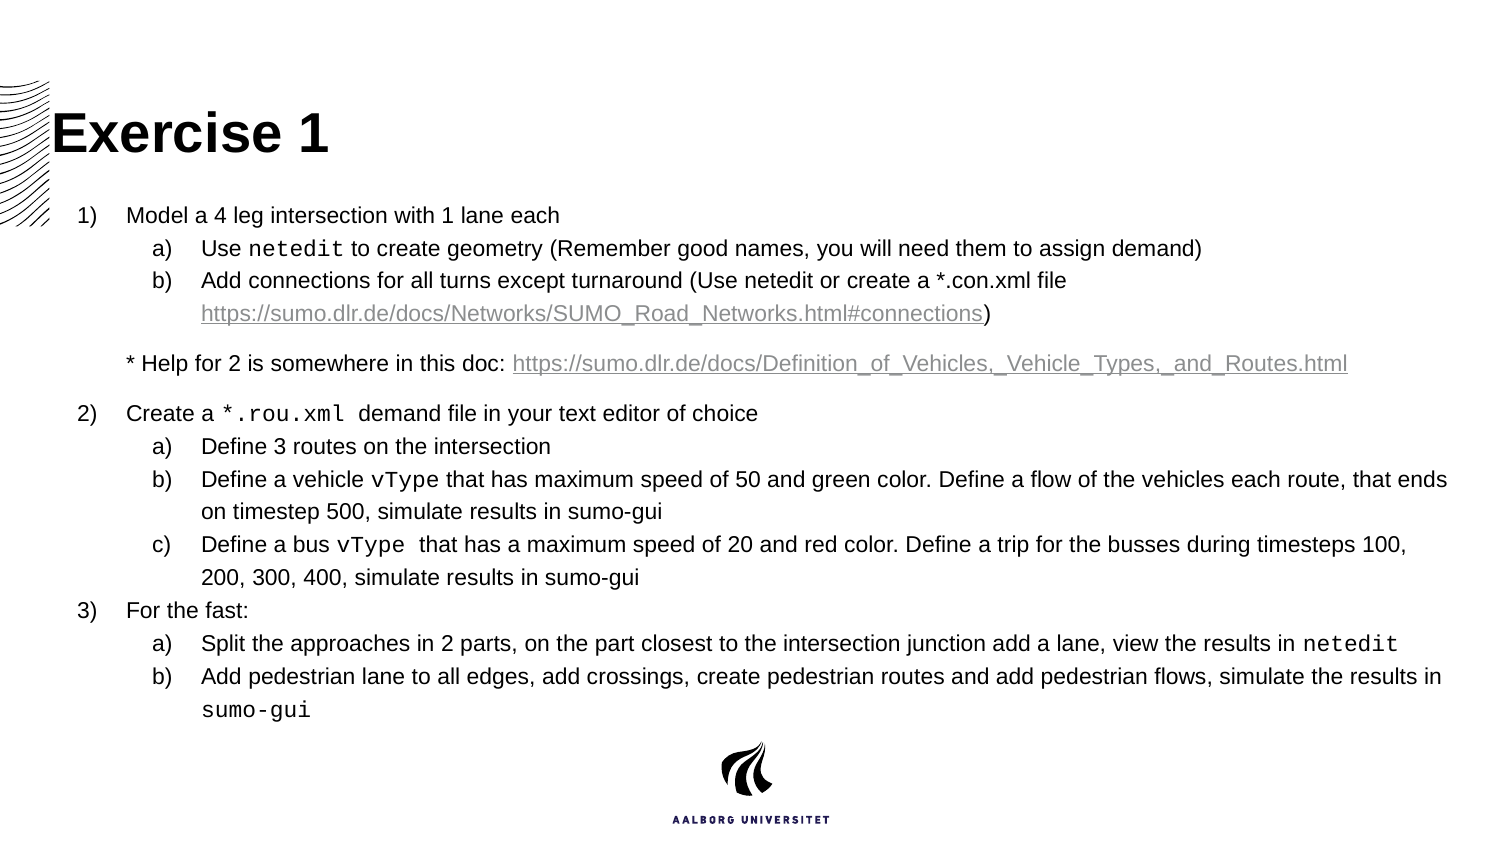

# Exercise 1
Model a 4 leg intersection with 1 lane each
Use netedit to create geometry (Remember good names, you will need them to assign demand)
Add connections for all turns except turnaround (Use netedit or create a *.con.xml file https://sumo.dlr.de/docs/Networks/SUMO_Road_Networks.html#connections)
* Help for 2 is somewhere in this doc: https://sumo.dlr.de/docs/Definition_of_Vehicles,_Vehicle_Types,_and_Routes.html
Create a *.rou.xml demand file in your text editor of choice
Define 3 routes on the intersection
Define a vehicle vType that has maximum speed of 50 and green color. Define a flow of the vehicles each route, that ends on timestep 500, simulate results in sumo-gui
Define a bus vType that has a maximum speed of 20 and red color. Define a trip for the busses during timesteps 100, 200, 300, 400, simulate results in sumo-gui
For the fast:
Split the approaches in 2 parts, on the part closest to the intersection junction add a lane, view the results in netedit
Add pedestrian lane to all edges, add crossings, create pedestrian routes and add pedestrian flows, simulate the results in sumo-gui